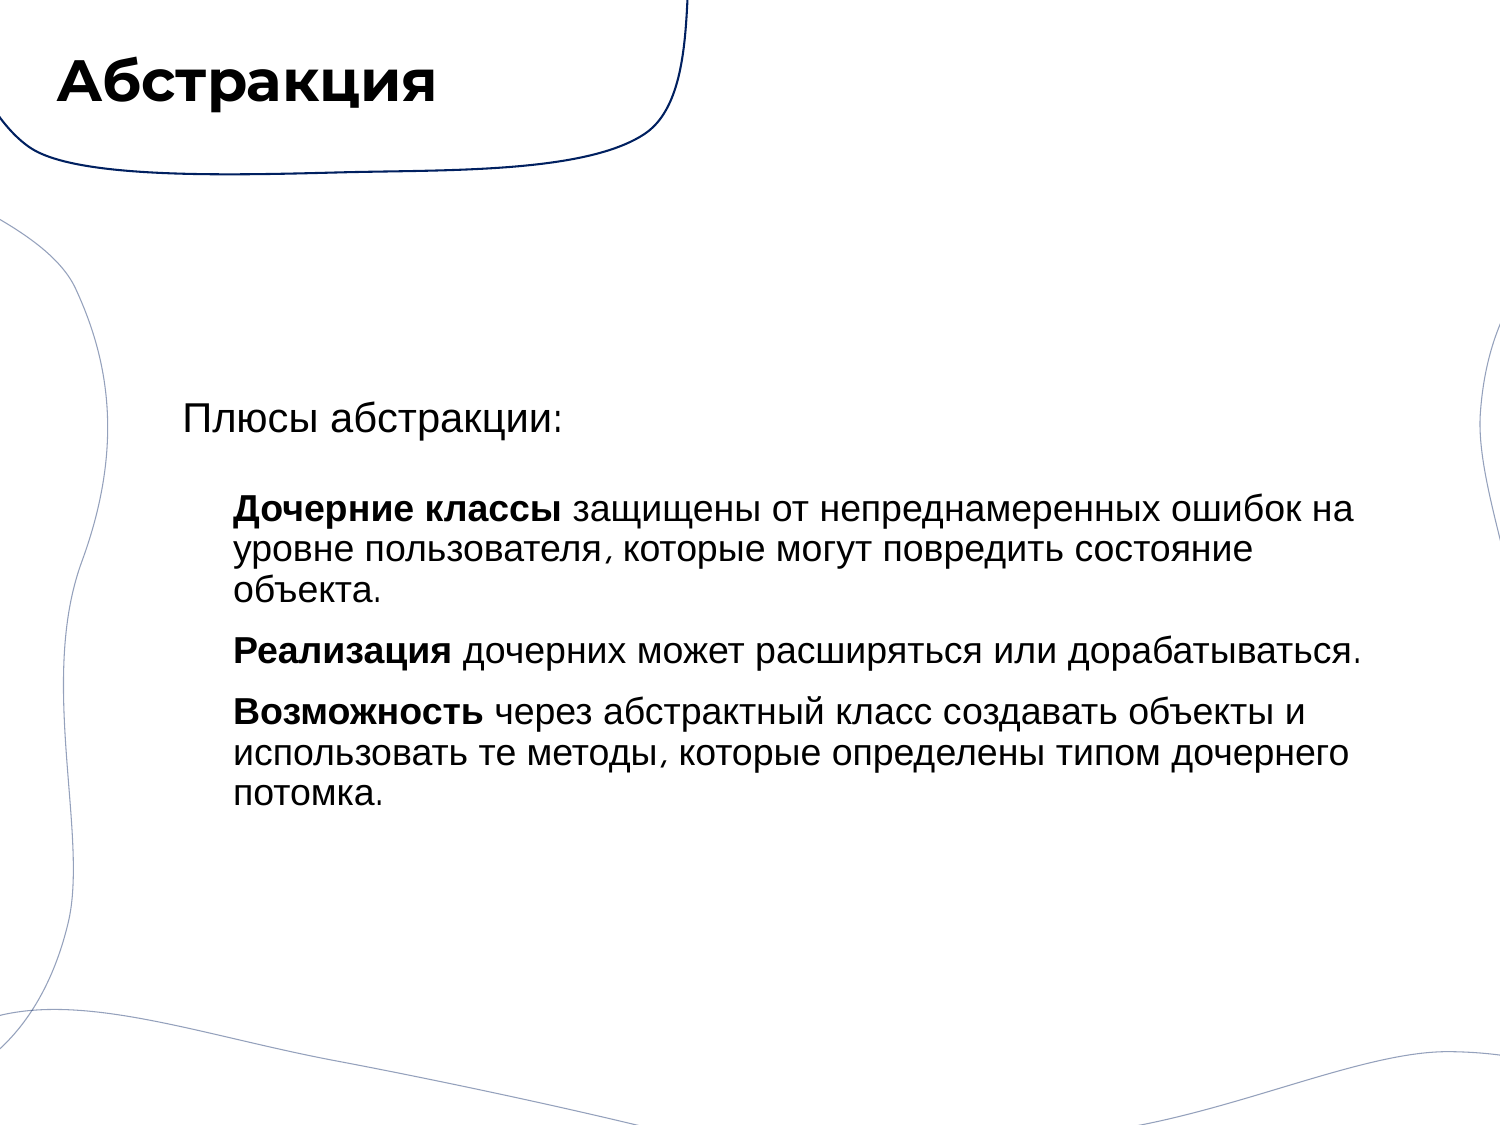

# Абстракция
Плюсы абстракции:
Дочерние классы защищены от непреднамеренных ошибок на уровне пользователя, которые могут повредить состояние объекта.
Реализация дочерних может расширяться или дорабатываться.
Возможность через абстрактный класс создавать объекты и использовать те методы, которые определены типом дочернего потомка.